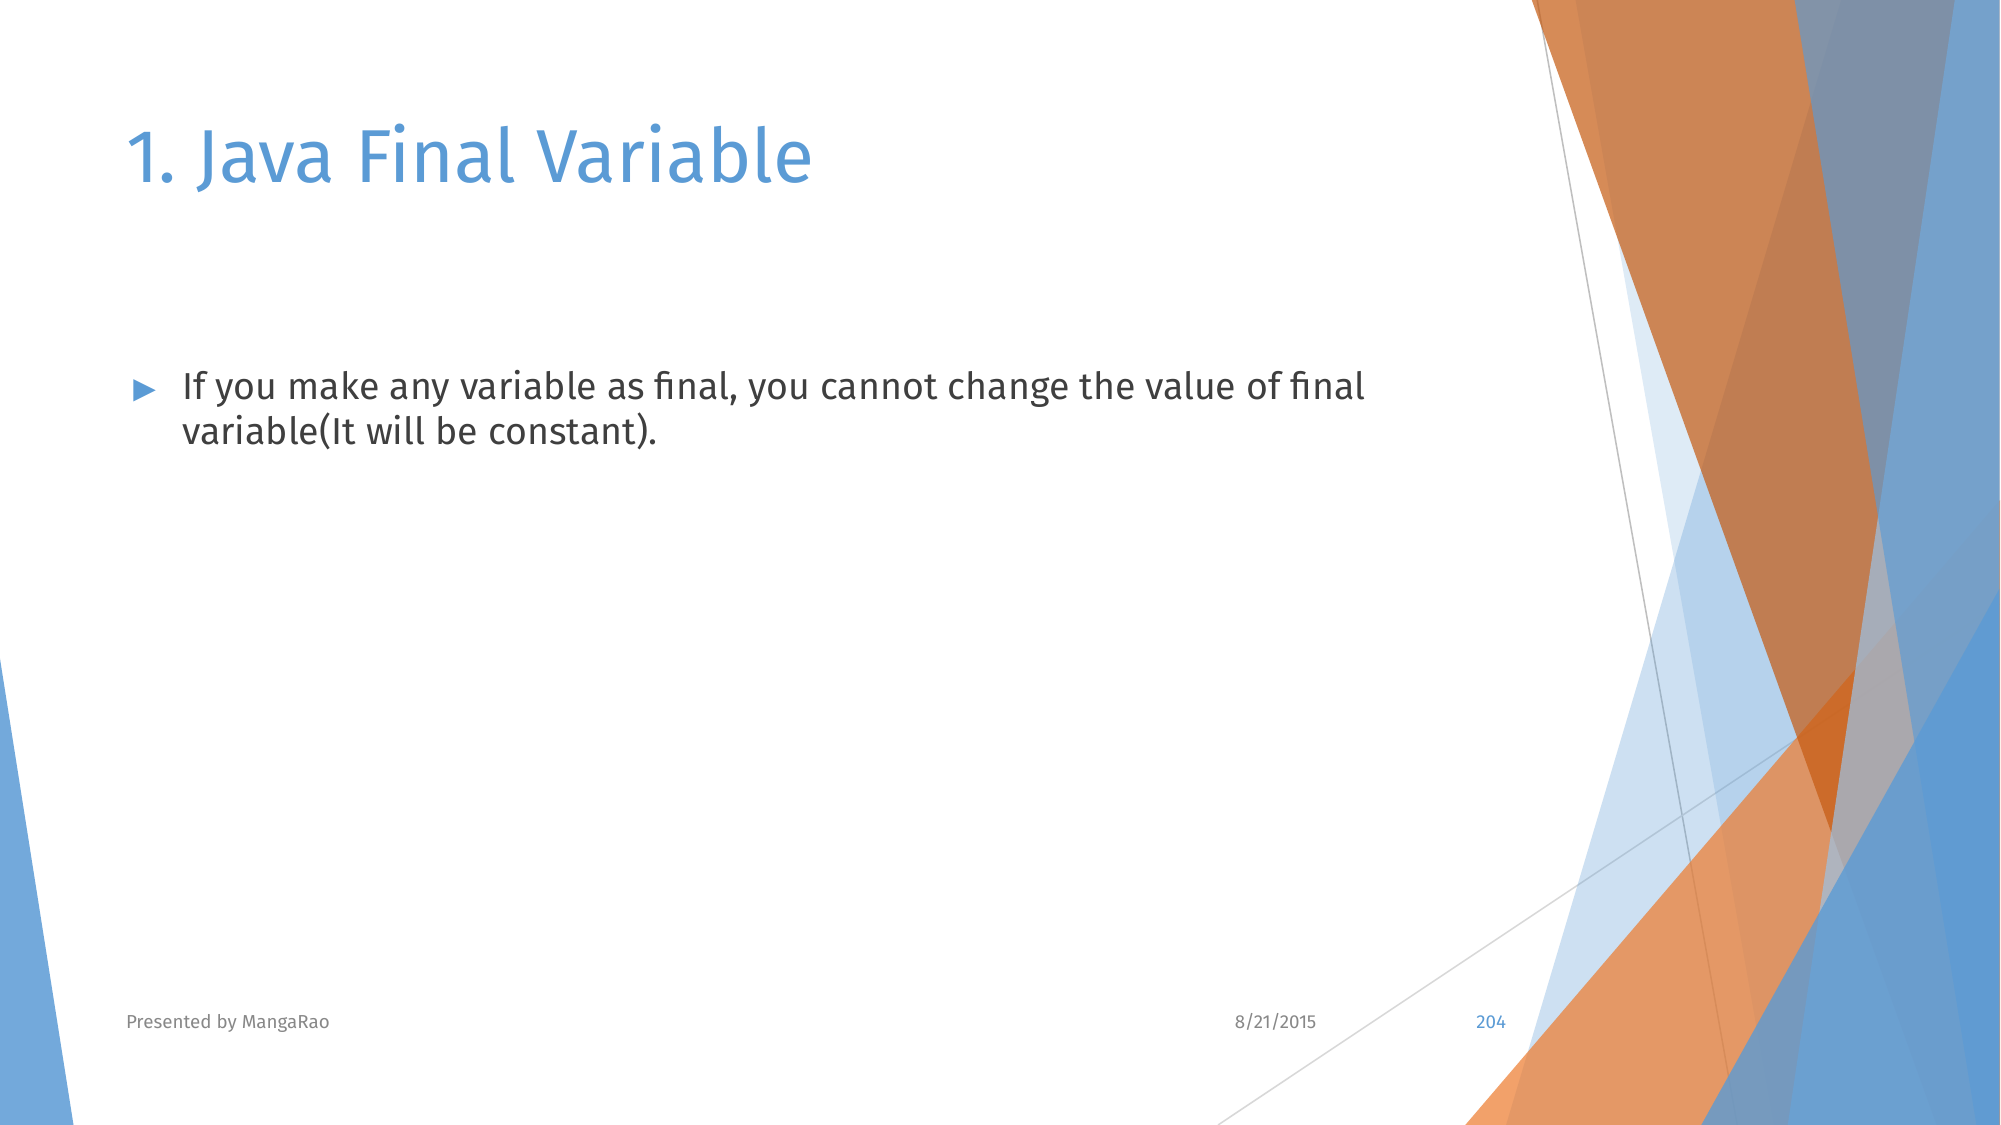

# 1. Java Final Variable
If you make any variable as final, you cannot change the value of final variable(It will be constant).
Presented by MangaRao
8/21/2015
204